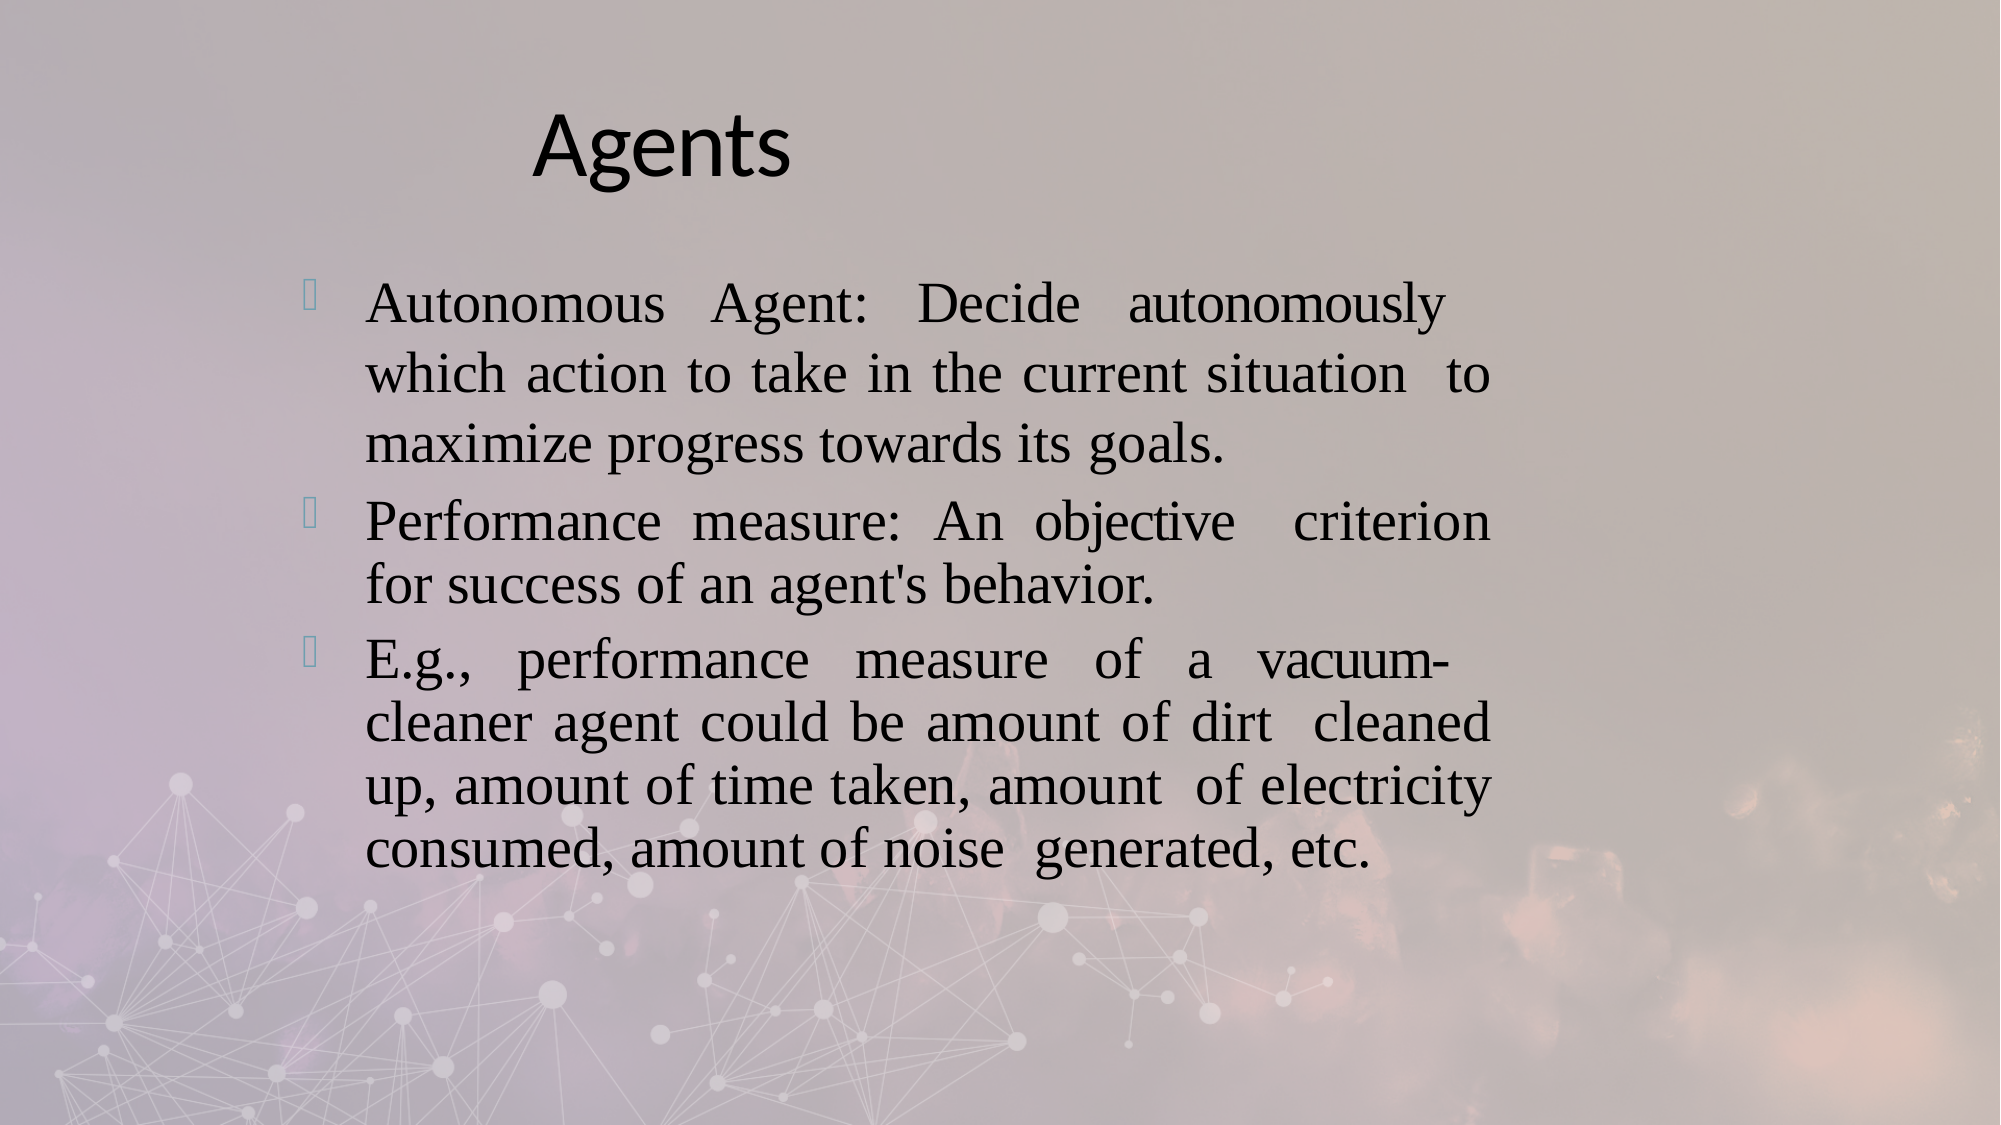

# Agents
Autonomous Agent: Decide autonomously  which action to take in the current situation  to maximize progress towards its goals.
Performance measure: An objective  criterion for success of an agent's behavior.
E.g., performance measure of a vacuum-  cleaner agent could be amount of dirt  cleaned up, amount of time taken, amount  of electricity consumed, amount of noise  generated, etc.